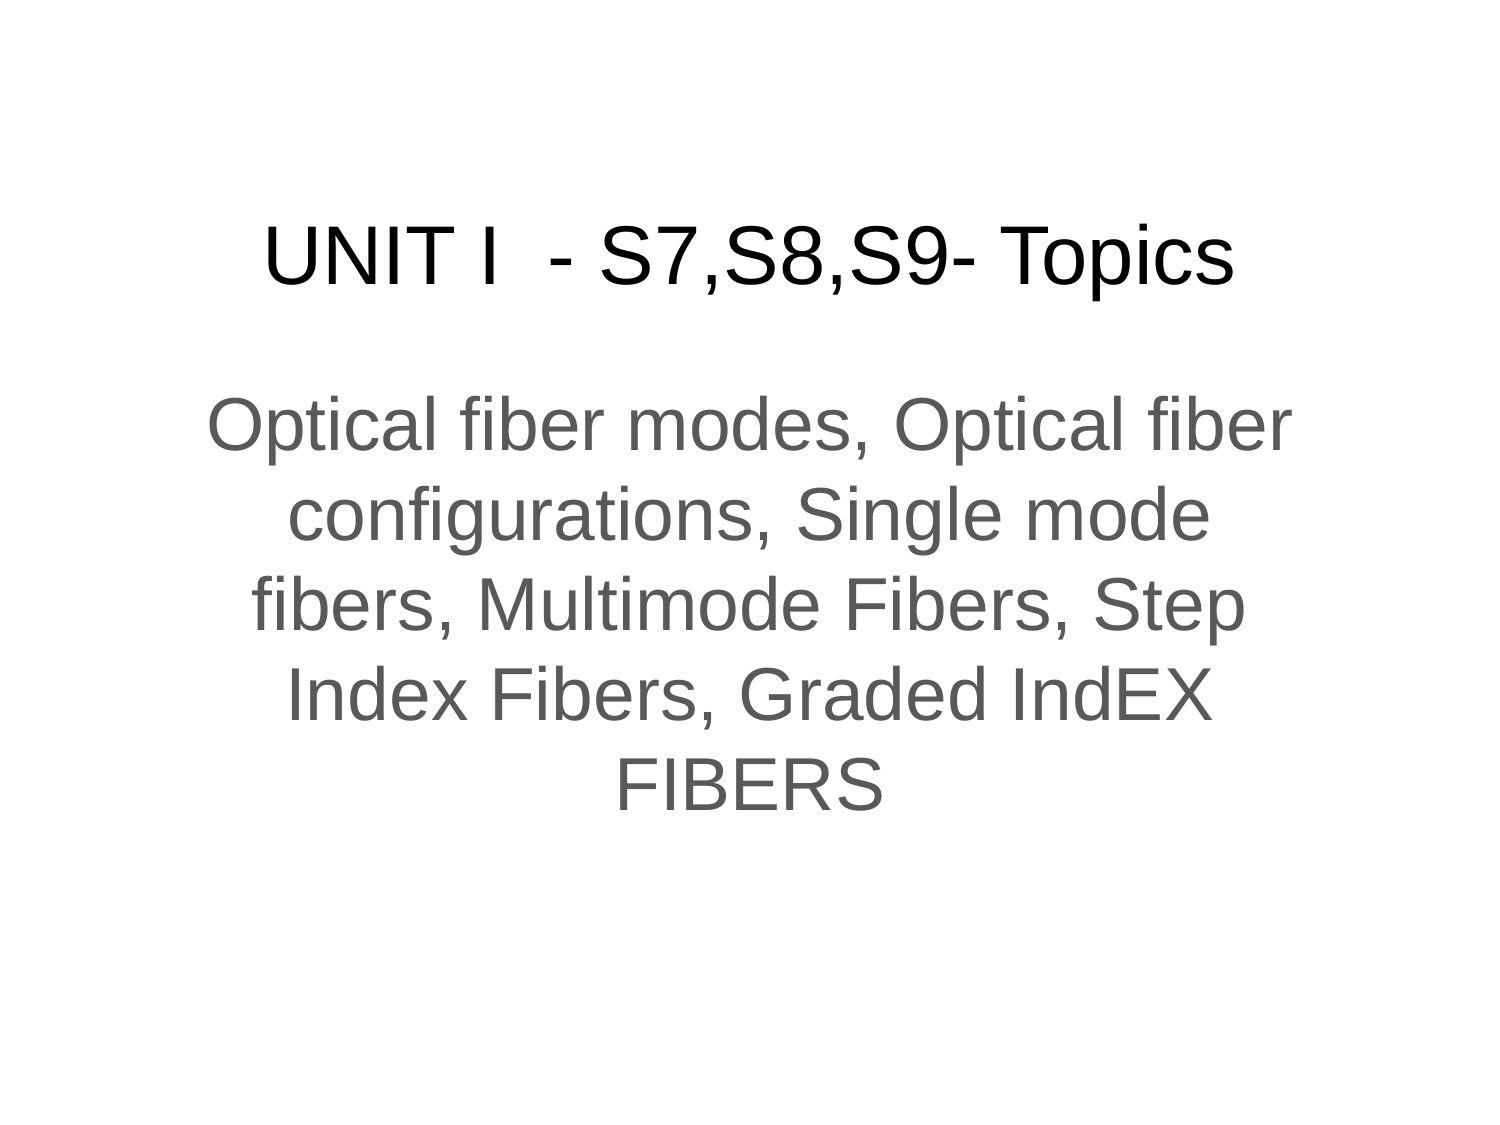

# UNIT I  - S7,S8,S9- Topics
Optical fiber modes, Optical fiber configurations, Single mode fibers, Multimode Fibers, Step Index Fibers, Graded IndEX FIBERS